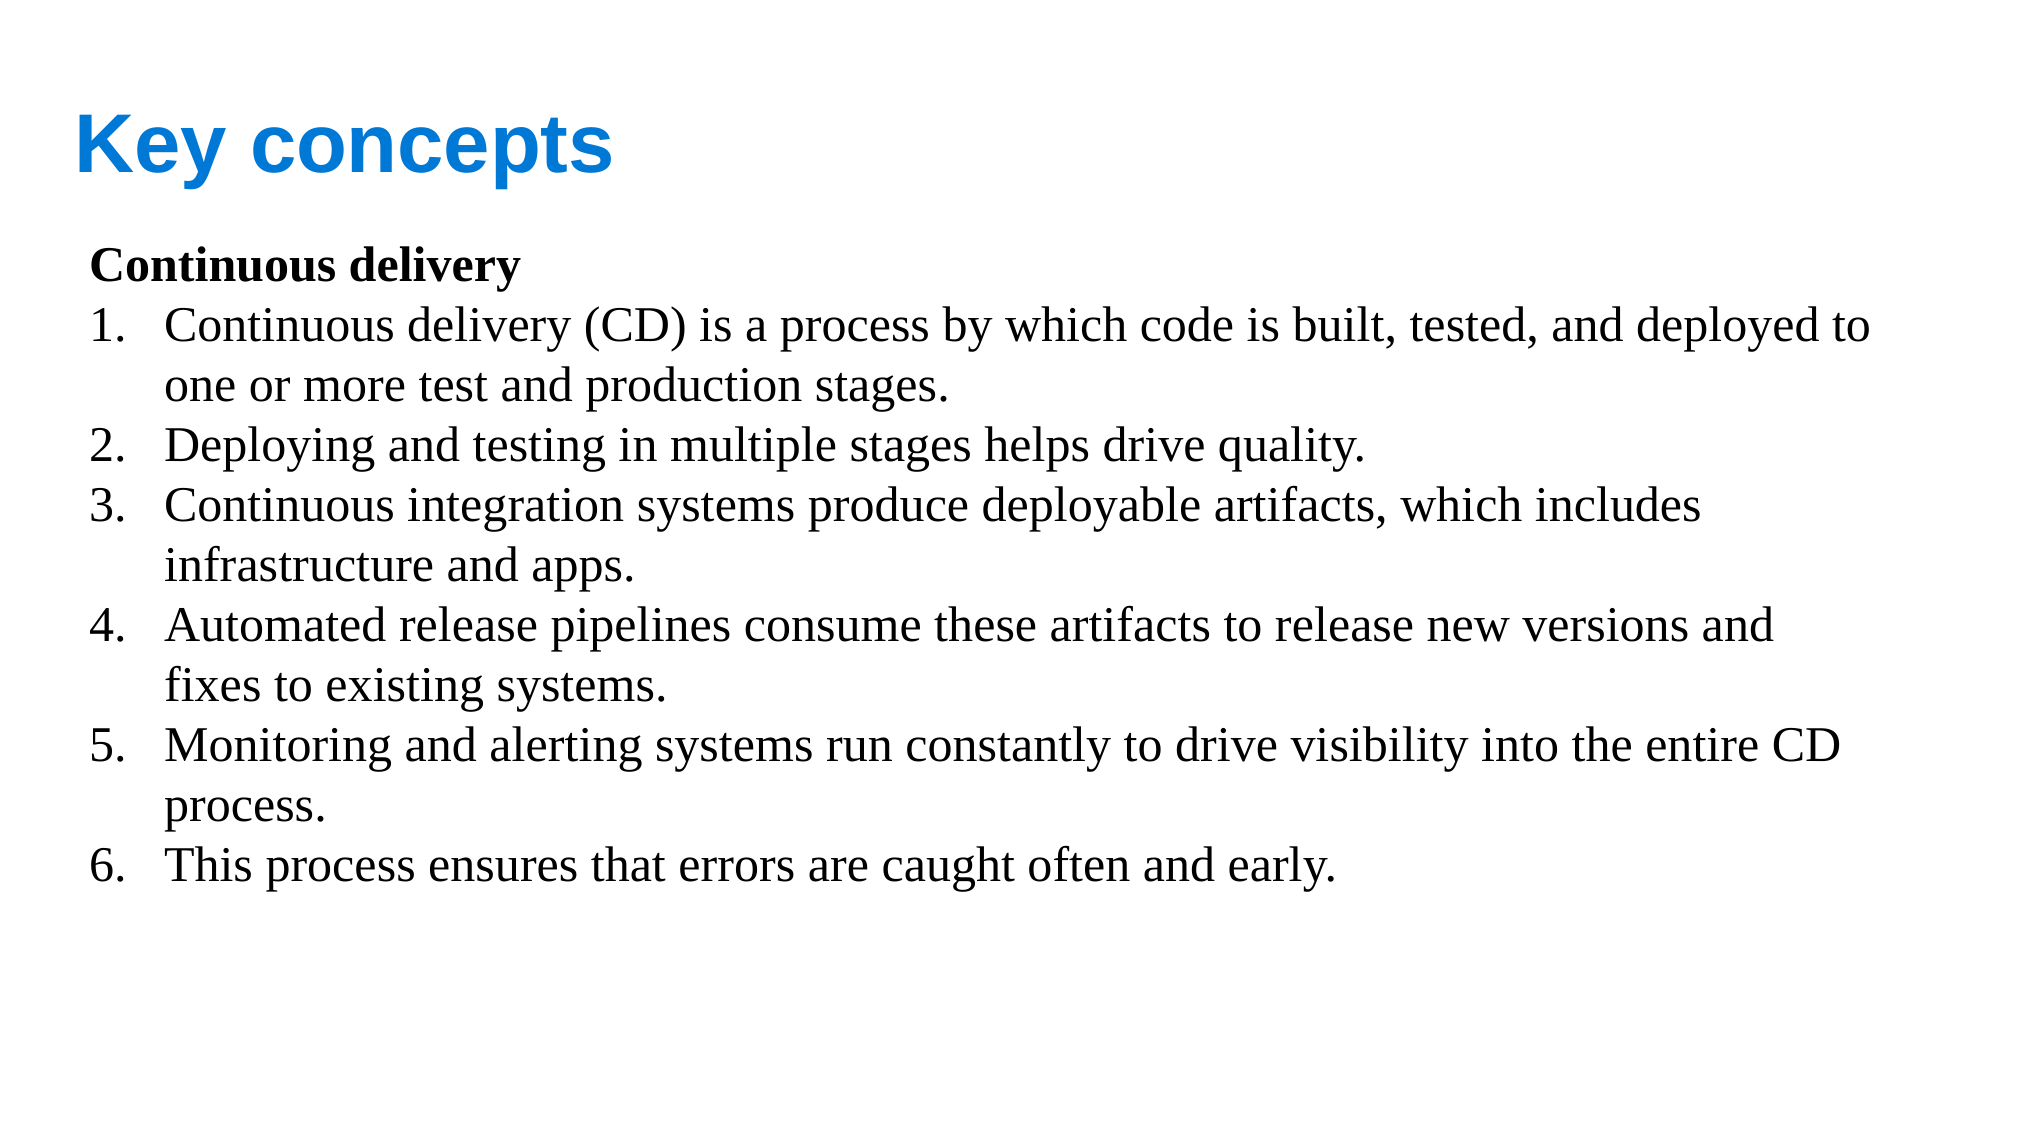

# Key concepts
Continuous delivery
Continuous delivery (CD) is a process by which code is built, tested, and deployed to one or more test and production stages.
Deploying and testing in multiple stages helps drive quality.
Continuous integration systems produce deployable artifacts, which includes infrastructure and apps.
Automated release pipelines consume these artifacts to release new versions and fixes to existing systems.
Monitoring and alerting systems run constantly to drive visibility into the entire CD process.
This process ensures that errors are caught often and early.